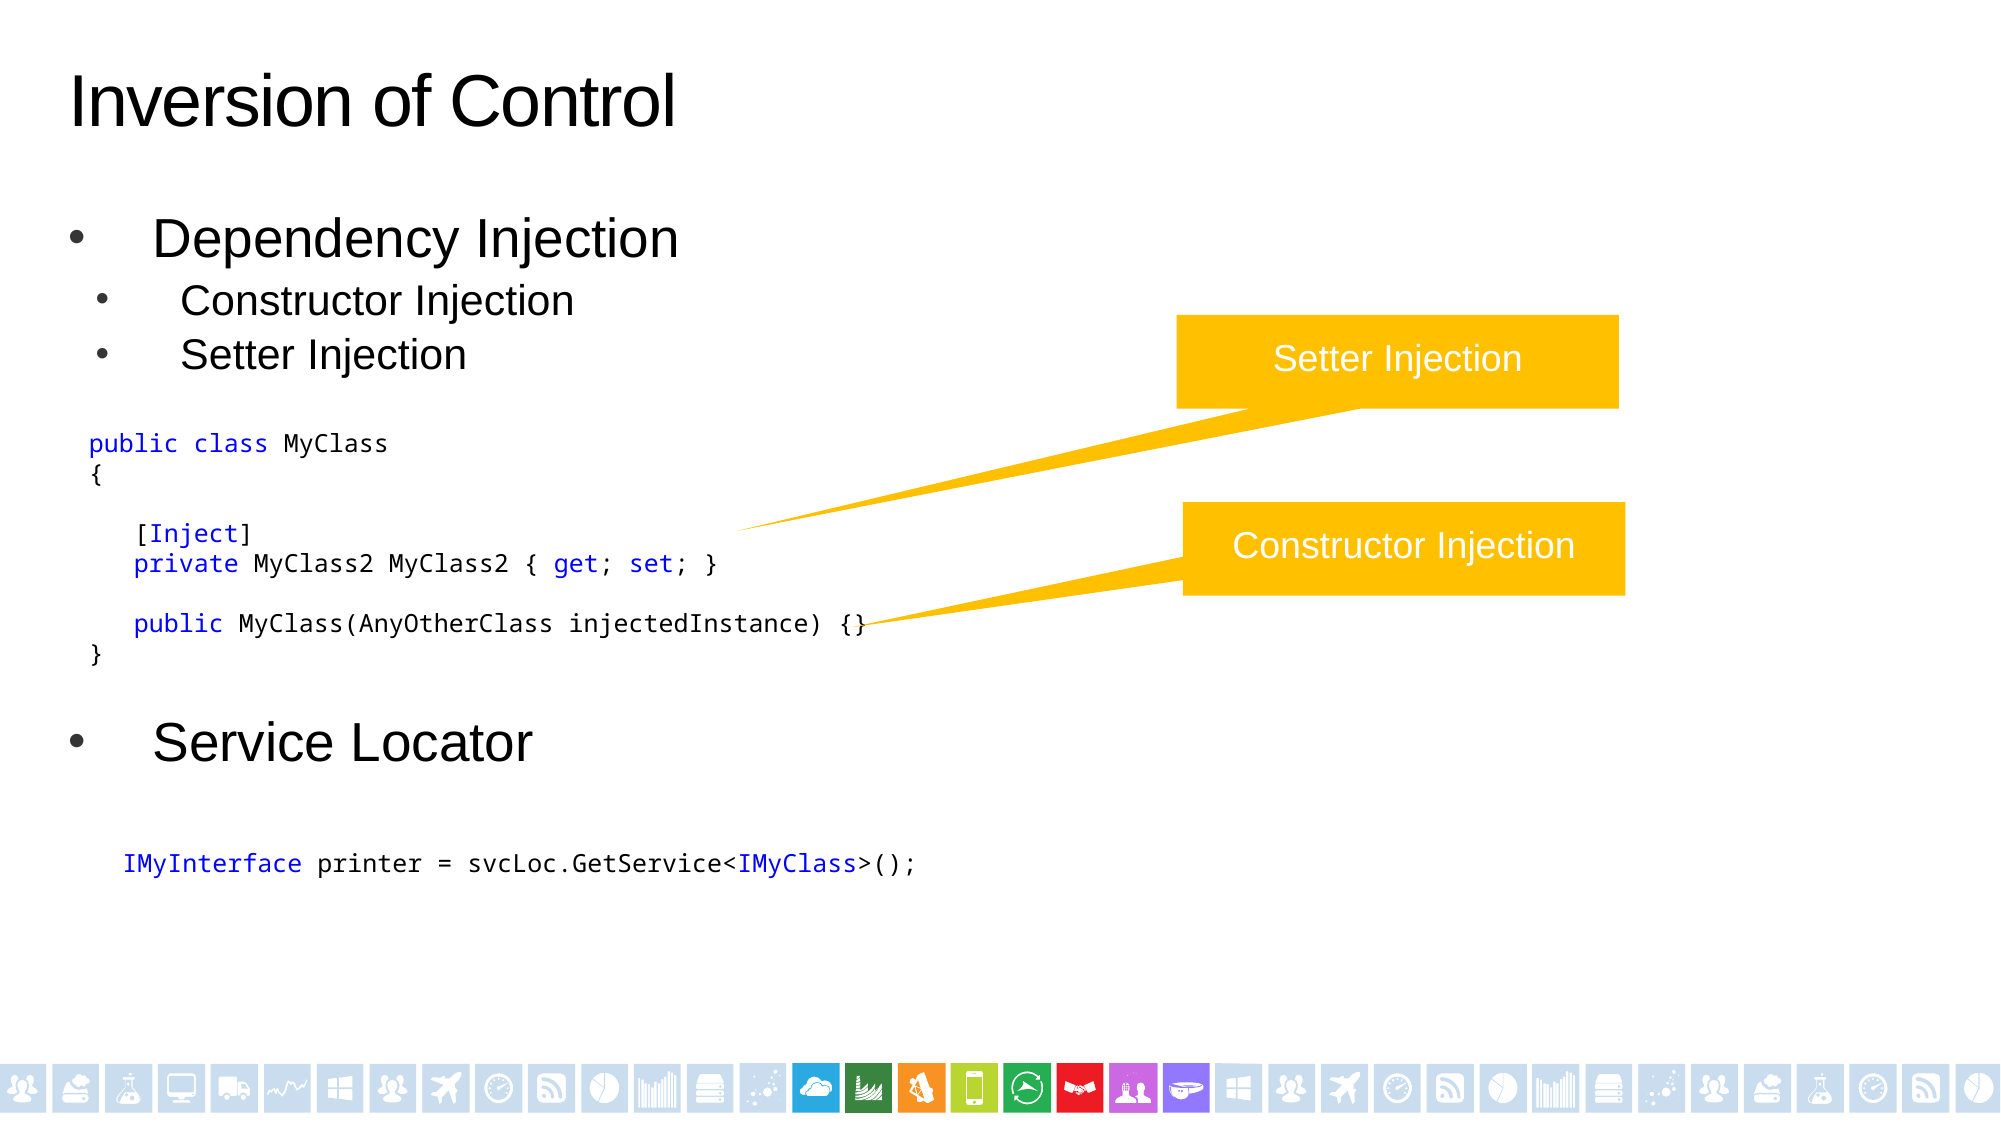

# Inversion of Control
Dependency Injection
Constructor Injection
Setter Injection
Service Locator
Setter Injection
public class MyClass
{
   [Inject]
   private MyClass2 MyClass2 { get; set; }

   public MyClass(AnyOtherClass injectedInstance) {}
}
Constructor Injection
 IMyInterface printer = svcLoc.GetService<IMyClass>();